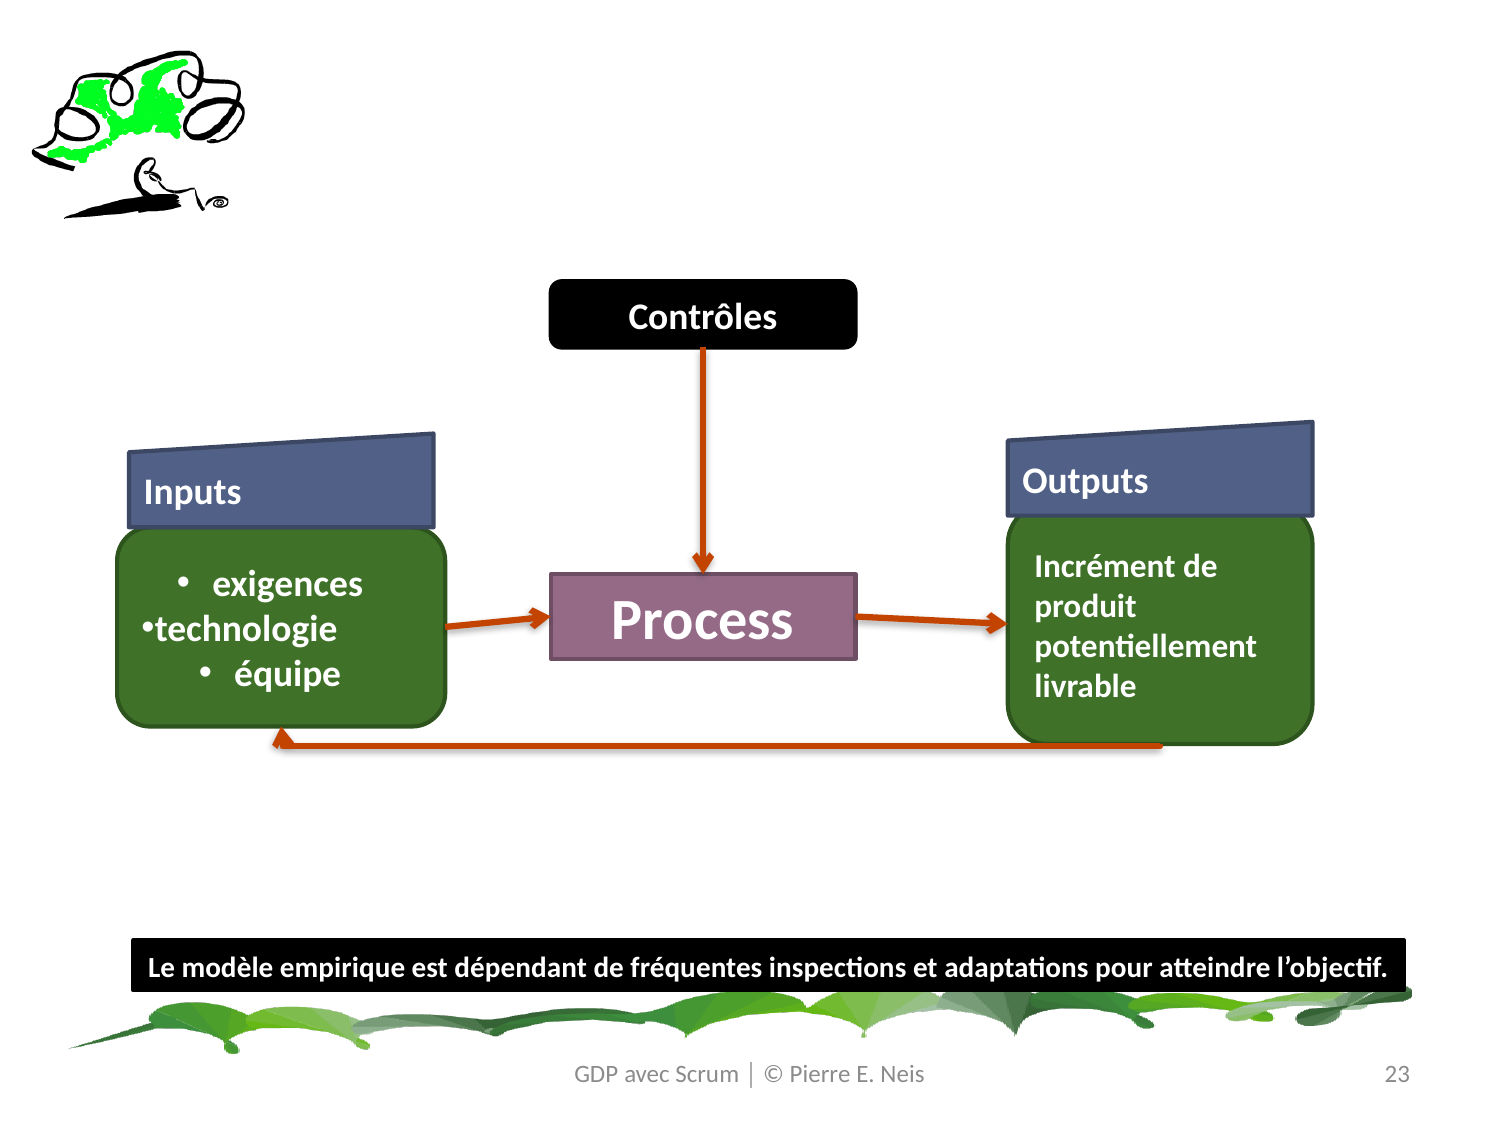

# Le modèle empirique
Contrôles
Outputs
Inputs
Incrément de produit potentiellement livrable
exigences
technologie
équipe
Process
Le modèle empirique est dépendant de fréquentes inspections et adaptations pour atteindre l’objectif.
GDP avec Scrum │ © Pierre E. Neis
23